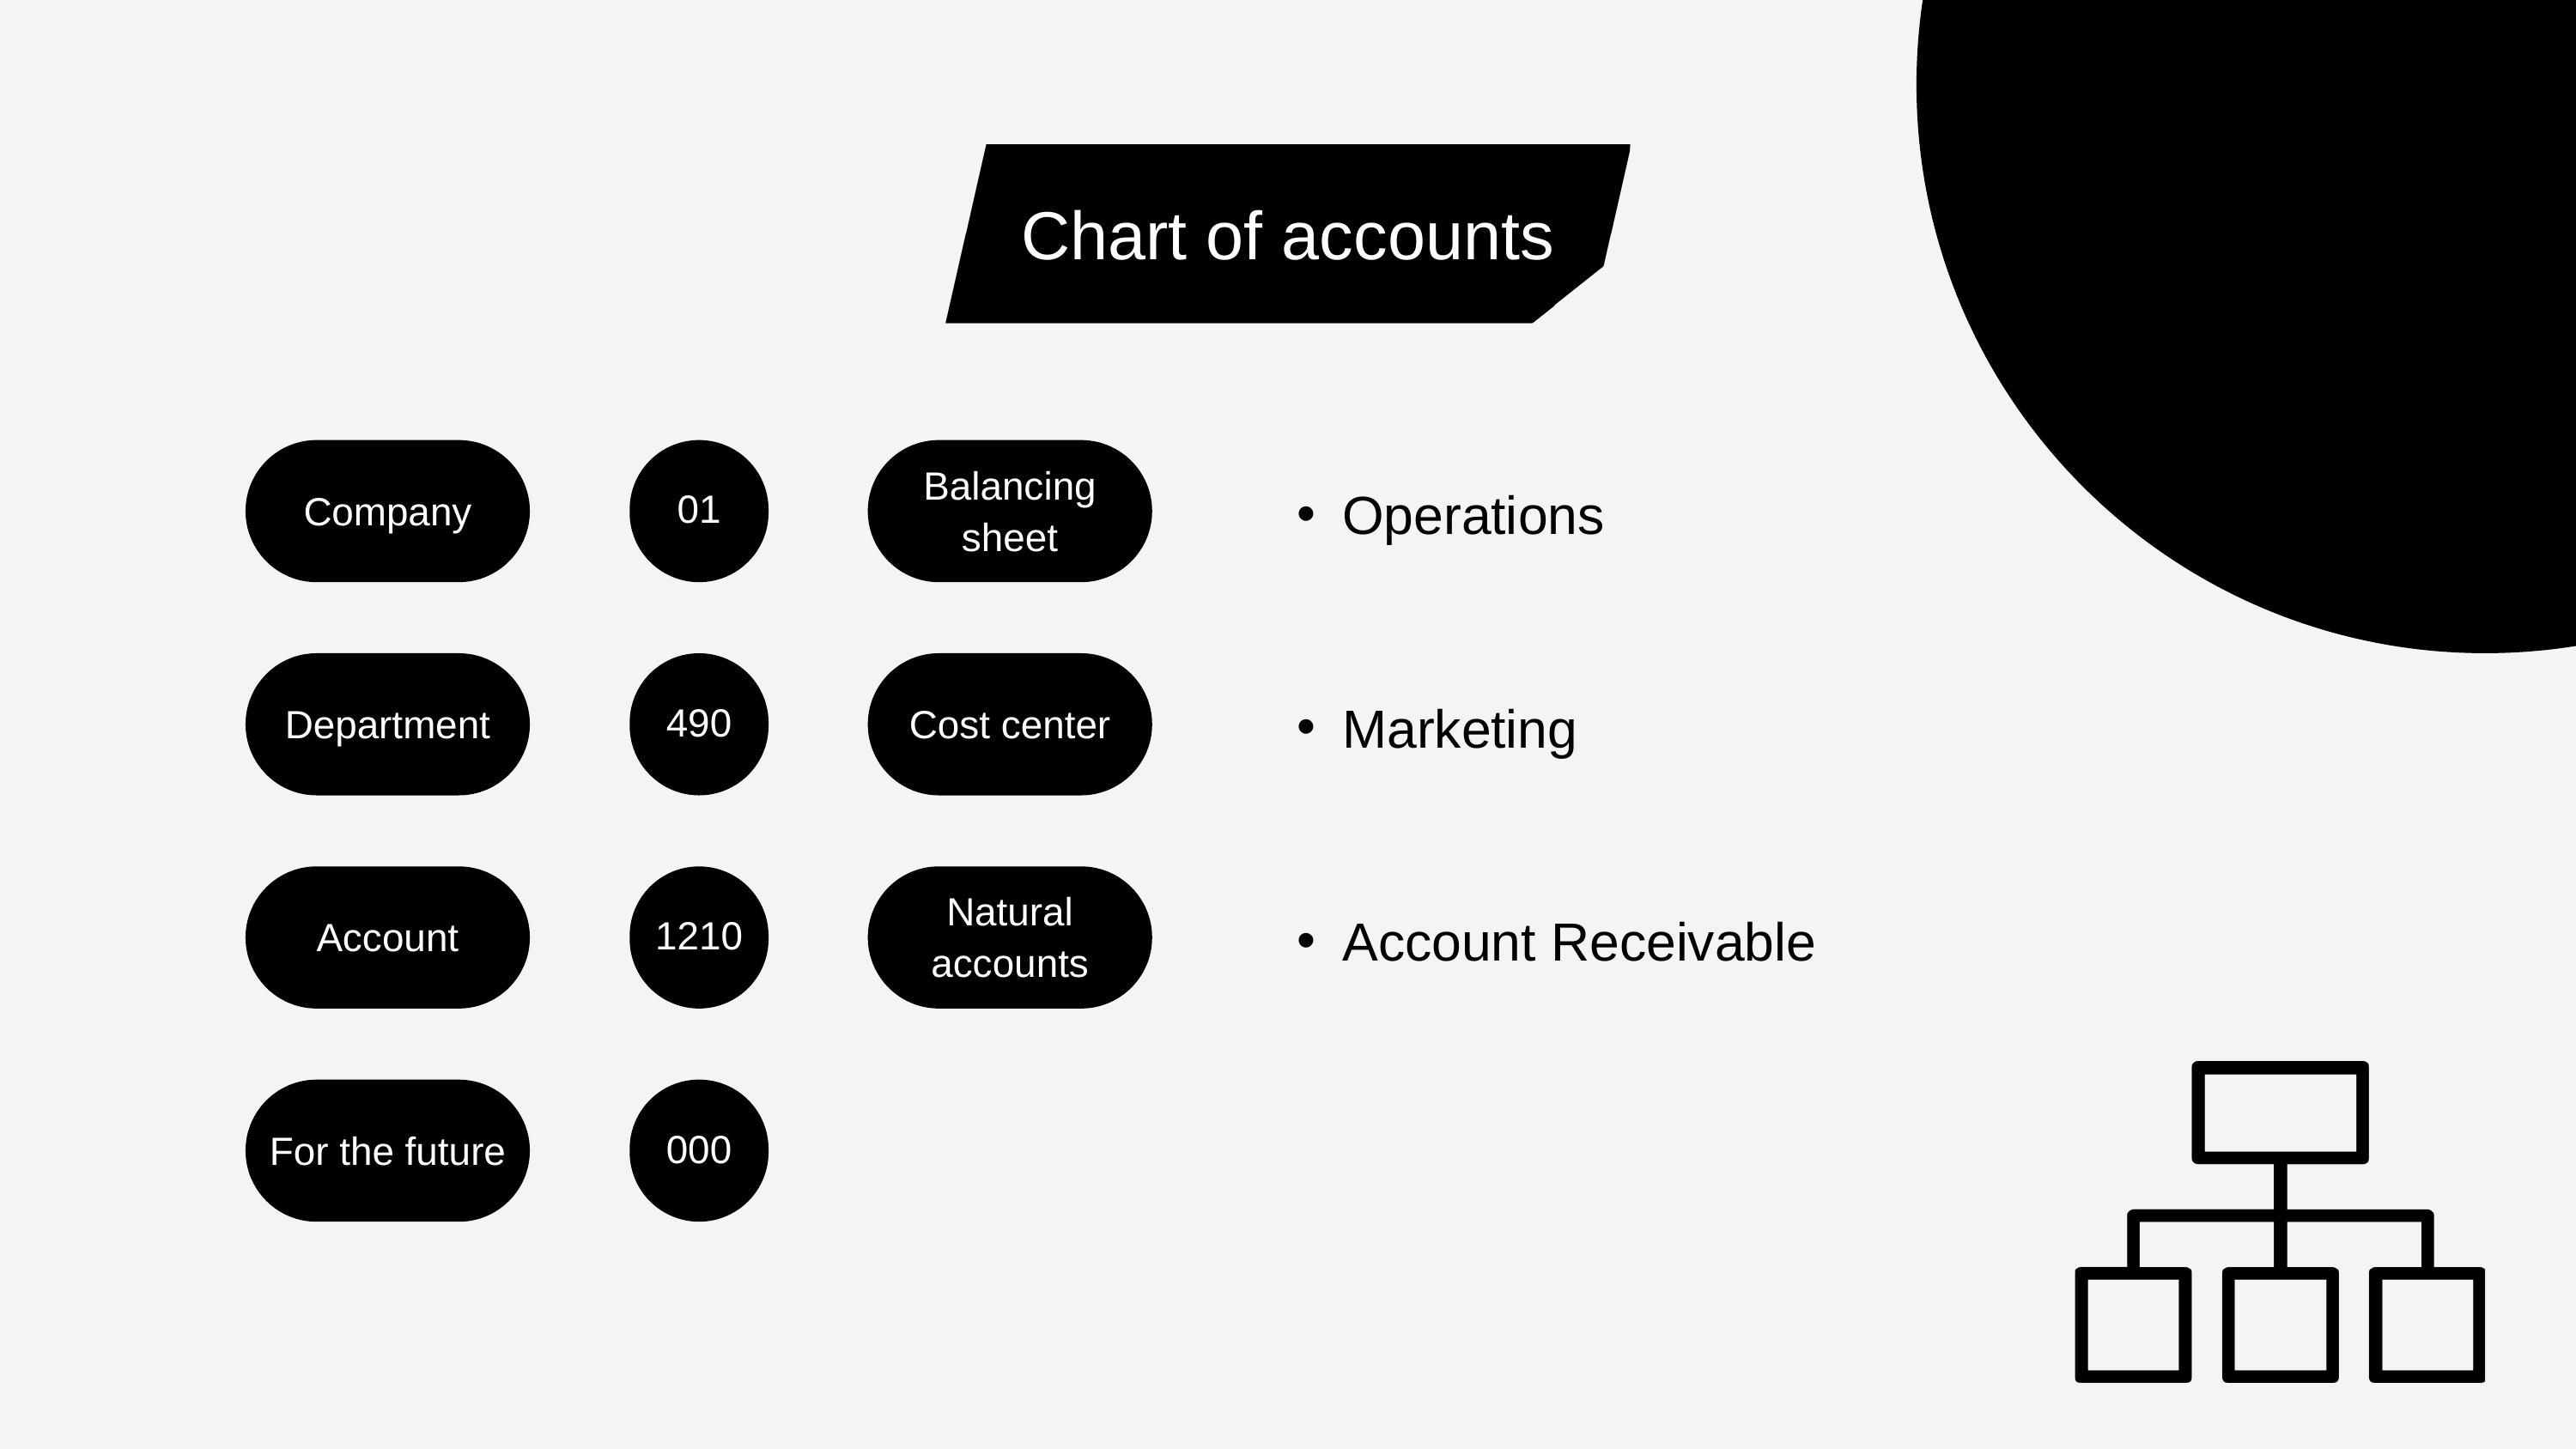

Chart of accounts

Company

01

Balancing sheet
Operations

Department

490

Cost center
Marketing

1210

Natural accounts

Account
Account Receivable

000

For the future